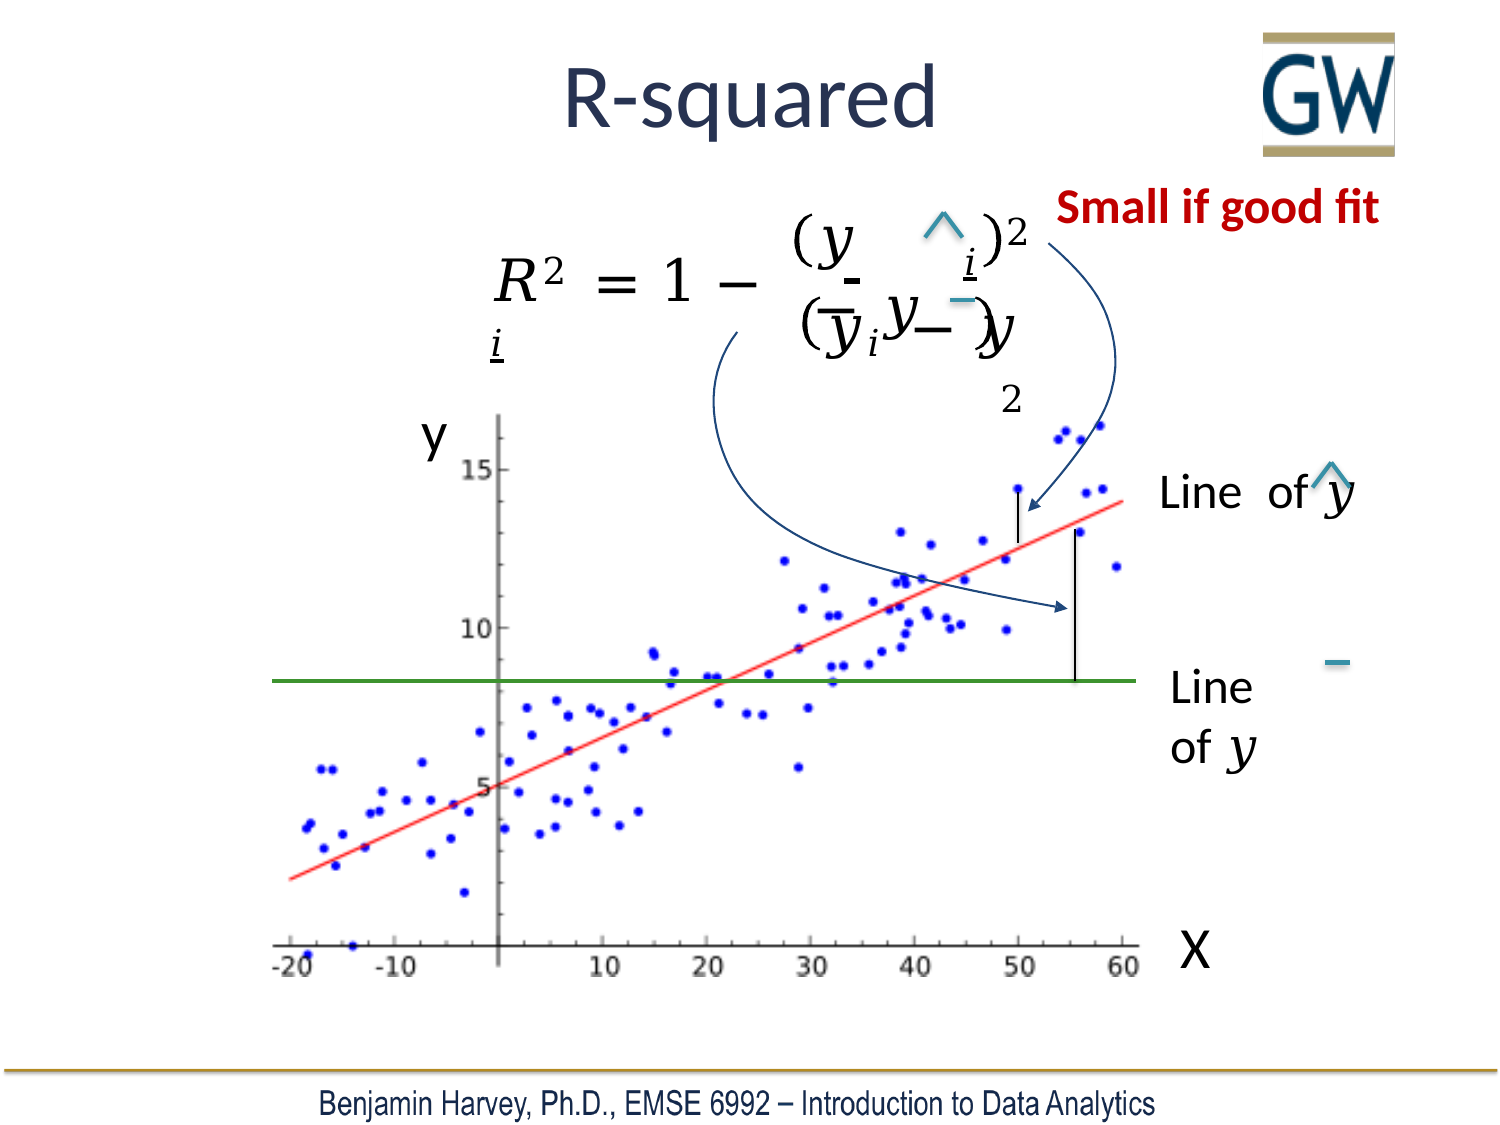

# R-squared
2	Small if good fit
𝑦	− 𝑦
𝑅2  = 1 −	 	𝑖	𝑖

𝑦𝑖  − 𝑦	2

y

Line	of 𝑦

Line	of 𝑦

X